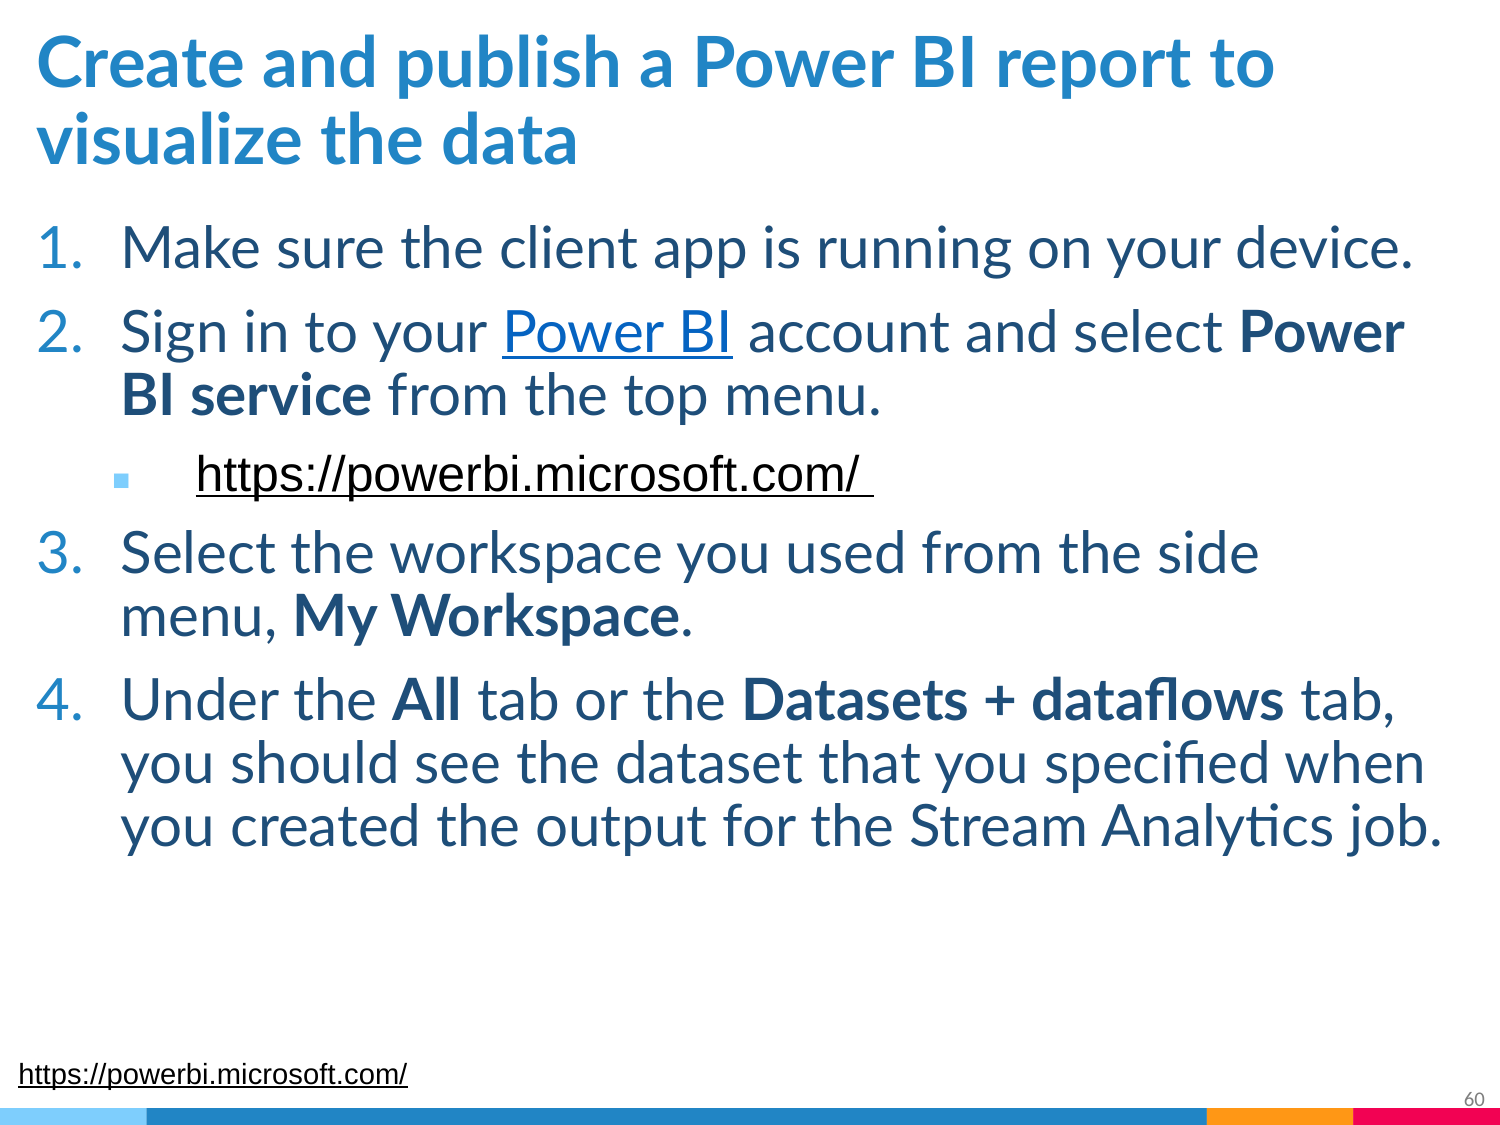

# Create and publish a Power BI report to visualize the data
Make sure the client app is running on your device.
Sign in to your Power BI account and select Power BI service from the top menu.
https://powerbi.microsoft.com/
Select the workspace you used from the side menu, My Workspace.
Under the All tab or the Datasets + dataflows tab, you should see the dataset that you specified when you created the output for the Stream Analytics job.
https://powerbi.microsoft.com/
60